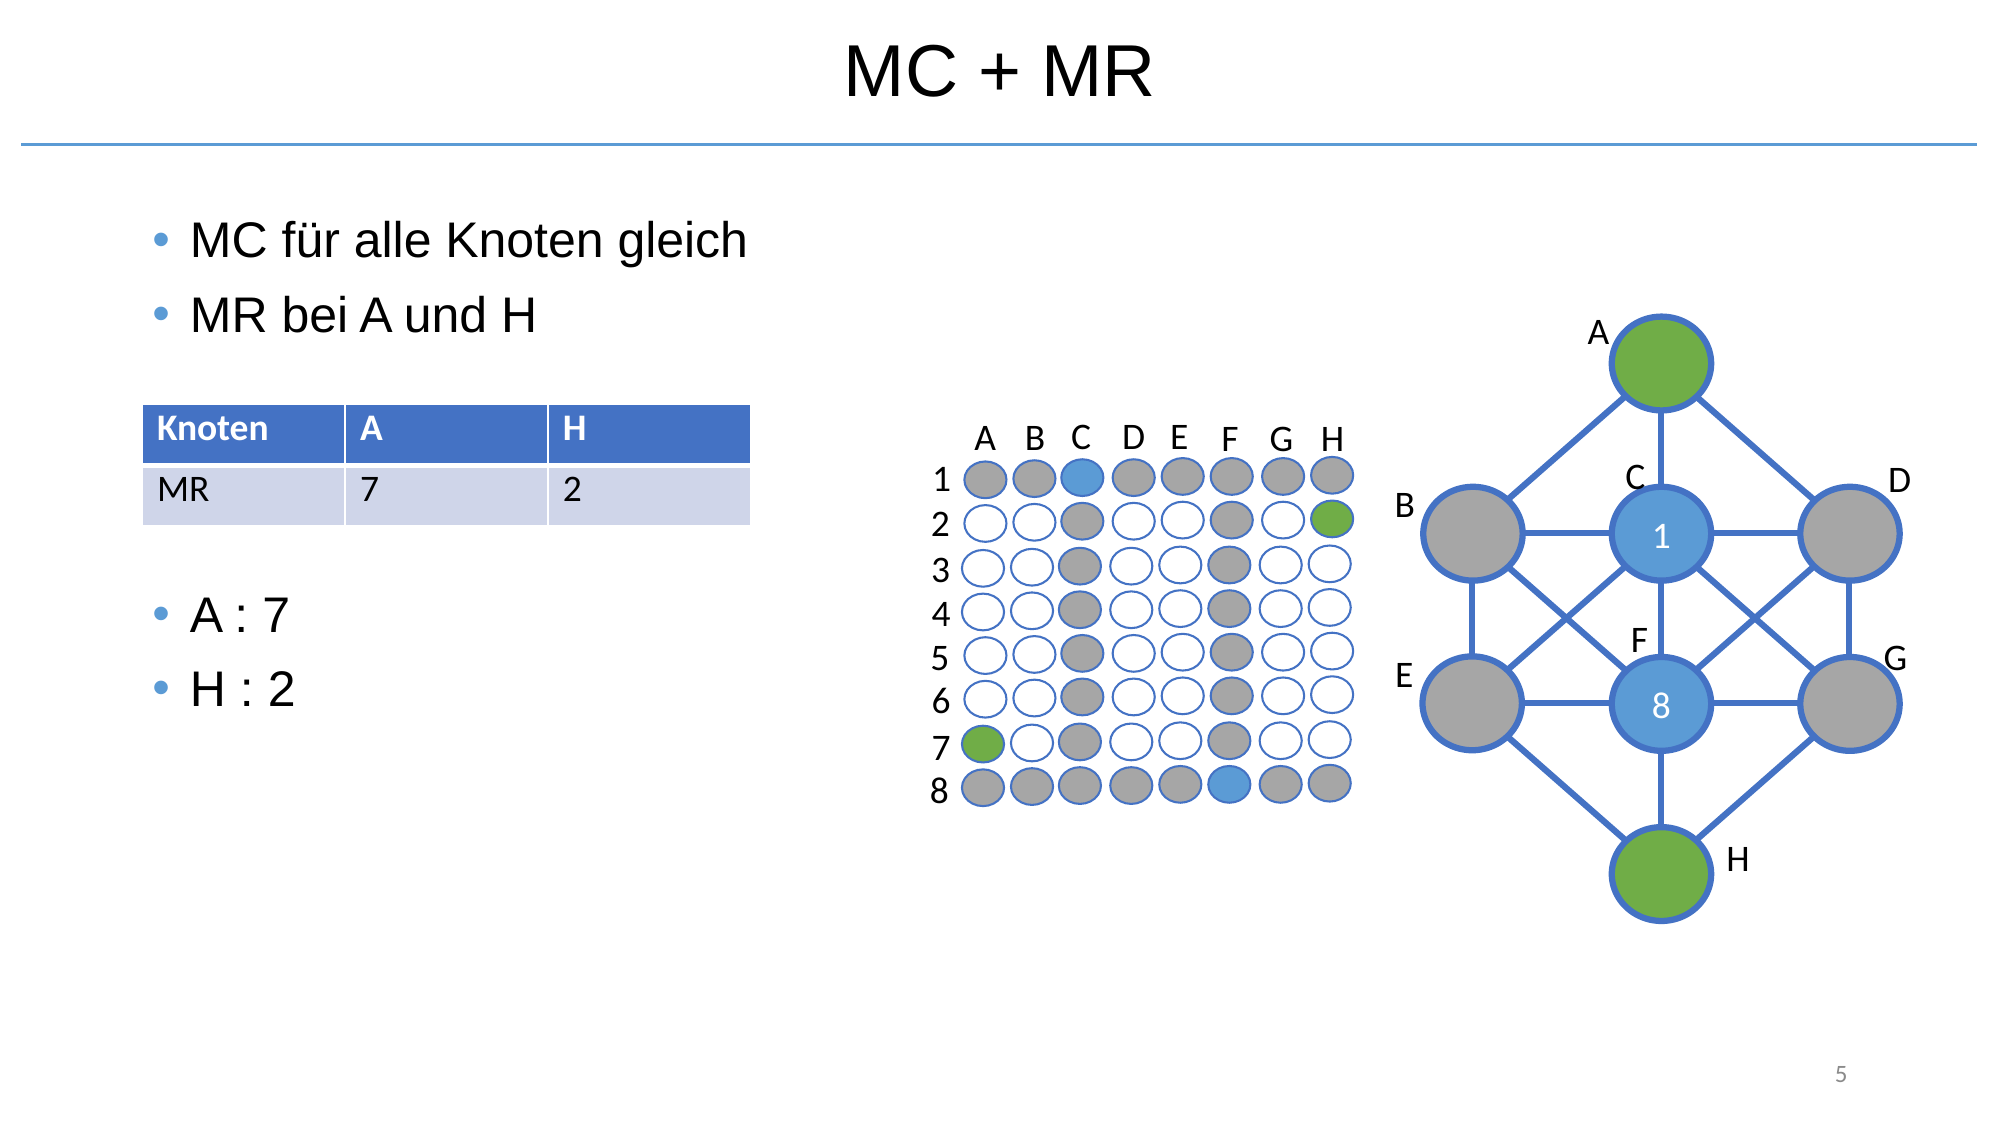

# MC + MR
MC für alle Knoten gleich
MR bei A und H

A : 7
H : 2

A

1

8

C
D
B
F
G
E
H
| Knoten | A | H |
| --- | --- | --- |
| MR | 7 | 2 |
C
D
E
A
B
F
G
H
1

2
3
4
5
6
7
8
5